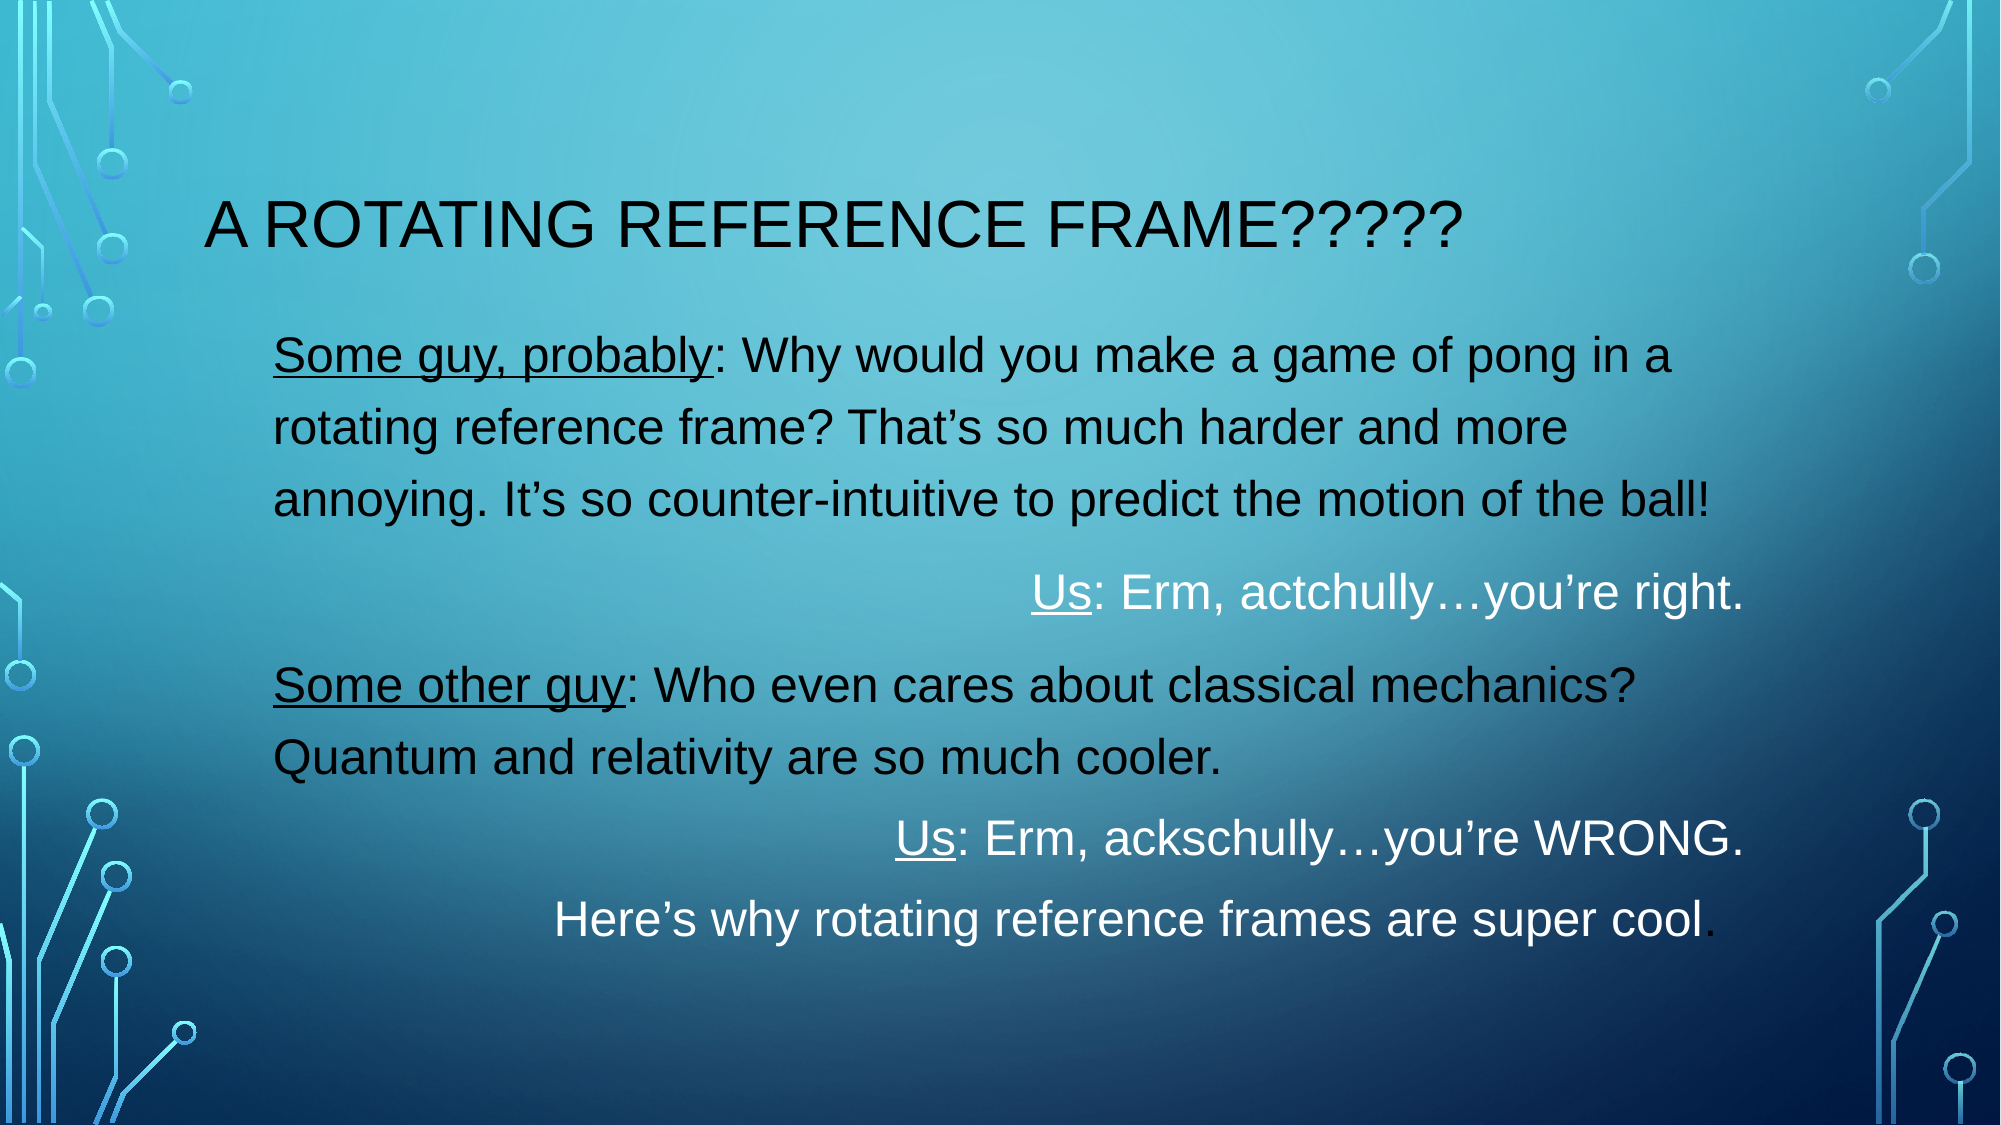

# A rotating reference frame?????
Some guy, probably: Why would you make a game of pong in a rotating reference frame? That’s so much harder and more annoying. It’s so counter-intuitive to predict the motion of the ball!
Us: Erm, actchully…you’re right.
Some other guy: Who even cares about classical mechanics? Quantum and relativity are so much cooler.
Us: Erm, ackschully…you’re WRONG.
Here’s why rotating reference frames are super cool.